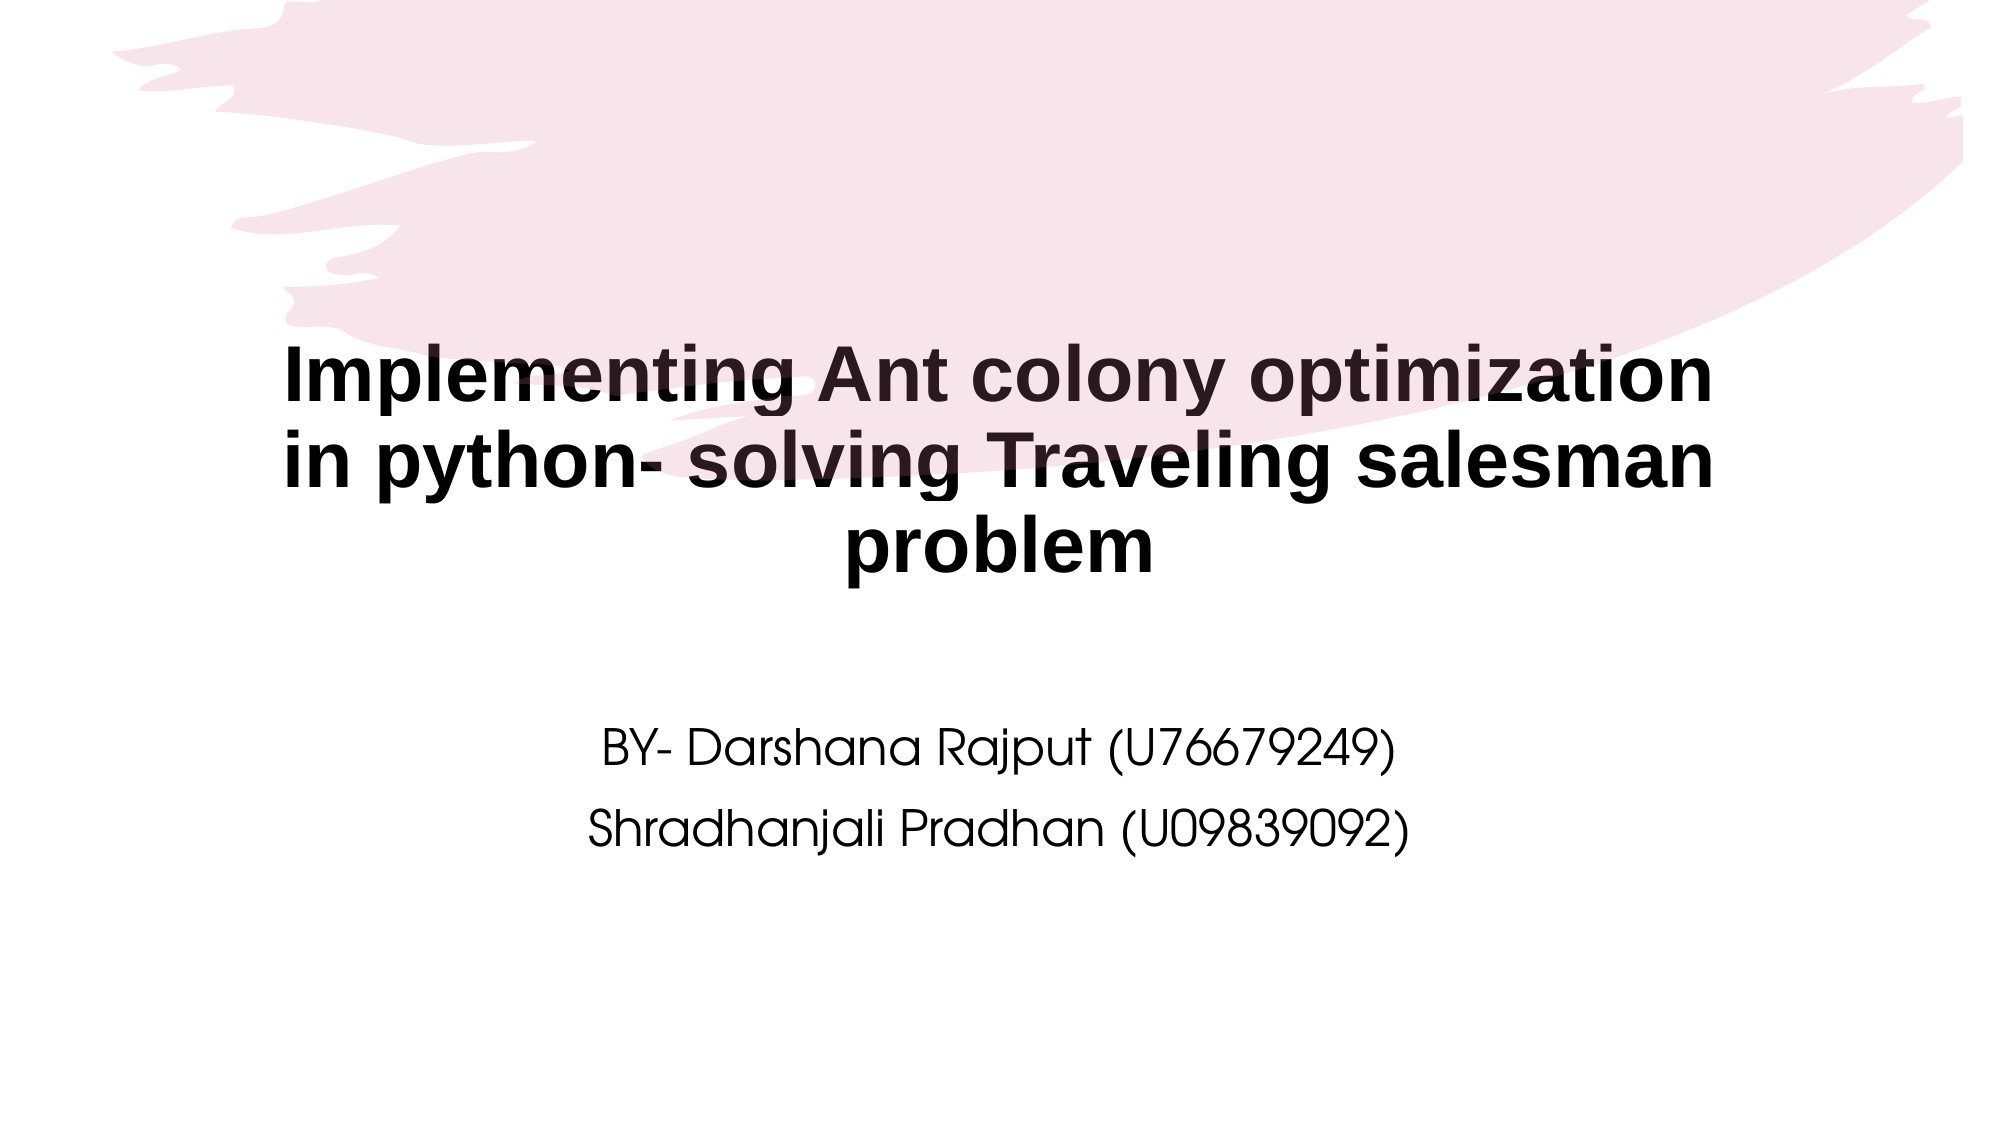

# Implementing Ant colony optimization in python- solving Traveling salesman problem
By- Darshana Rajput (U76679249)
Shradhanjali Pradhan (U09839092)